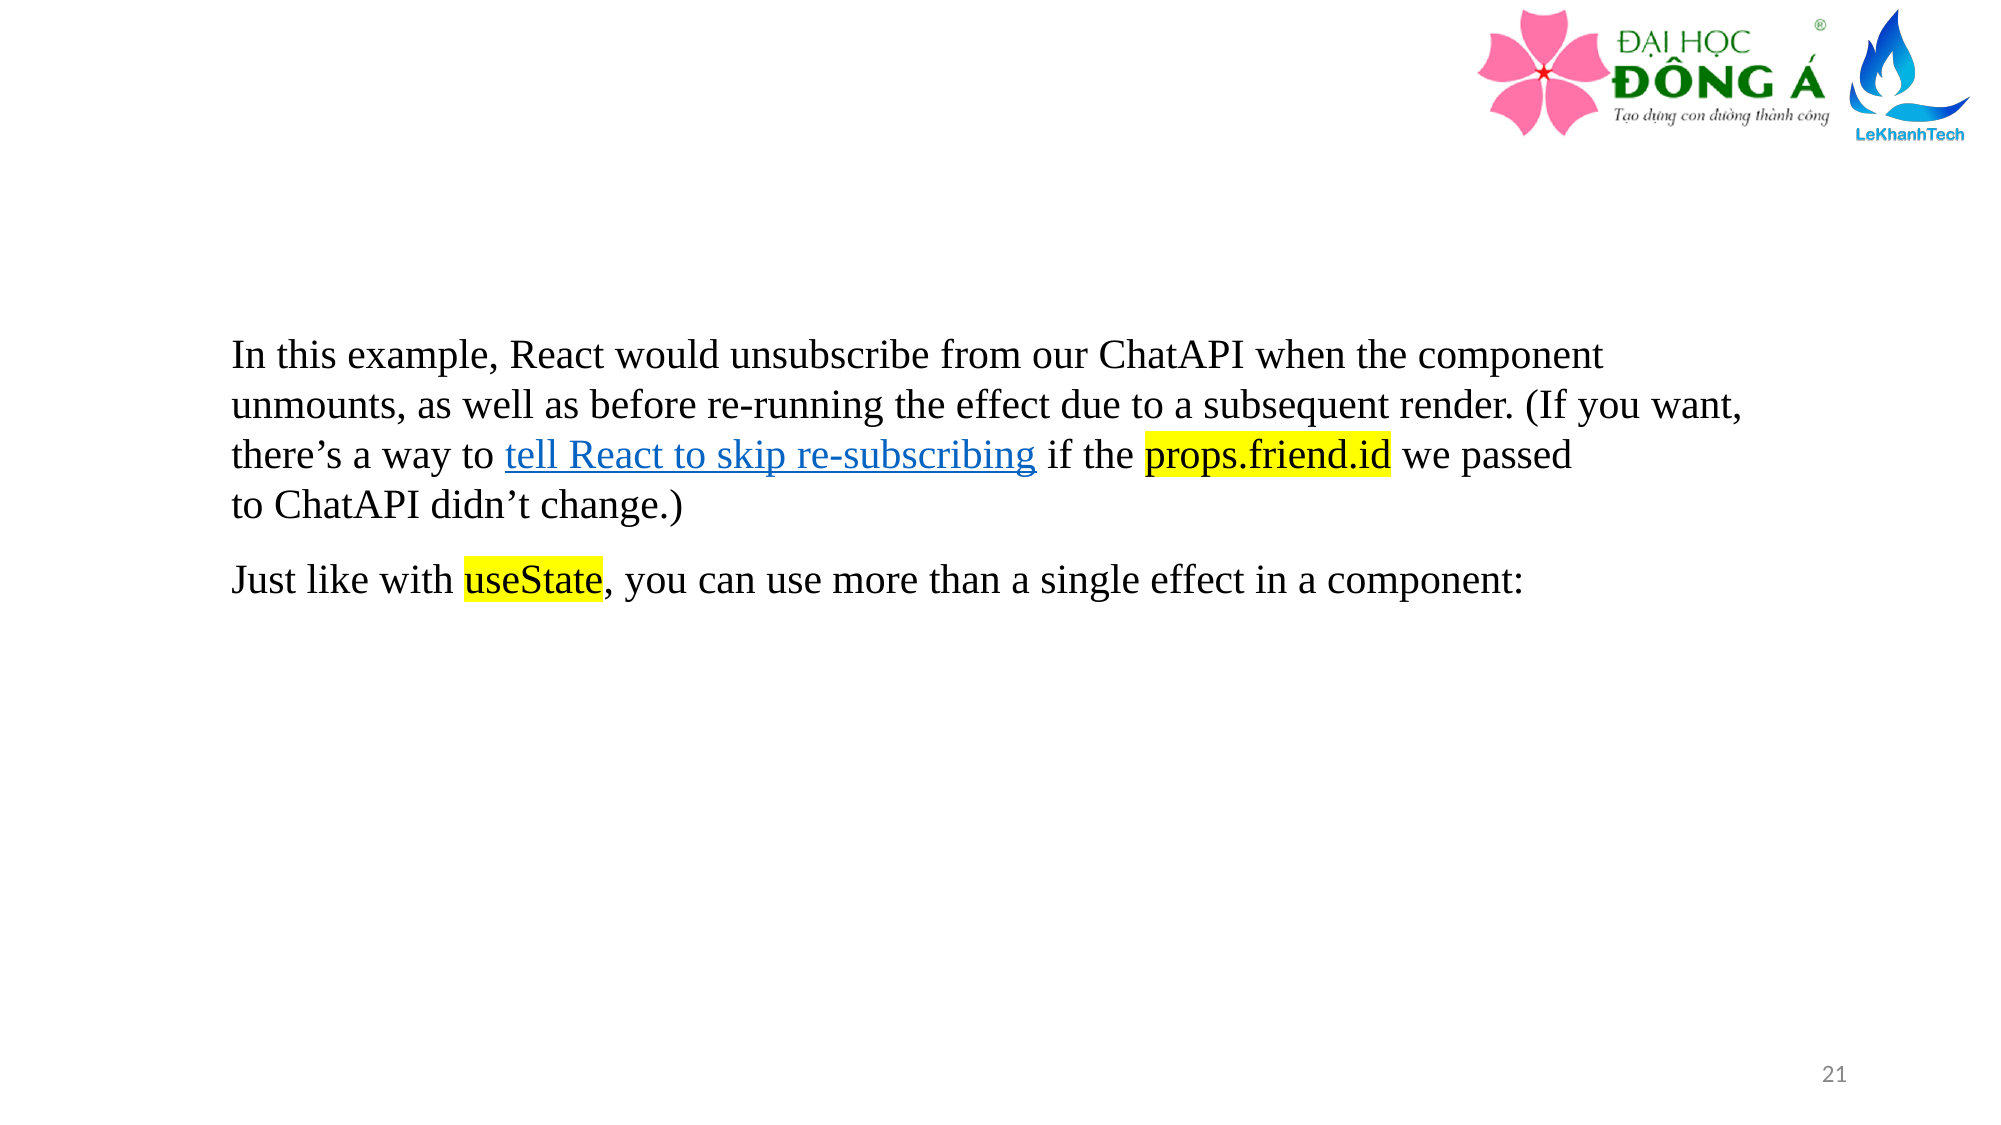

In this example, React would unsubscribe from our ChatAPI when the component unmounts, as well as before re-running the effect due to a subsequent render. (If you want, there’s a way to tell React to skip re-subscribing if the props.friend.id we passed to ChatAPI didn’t change.)
Just like with useState, you can use more than a single effect in a component:
21